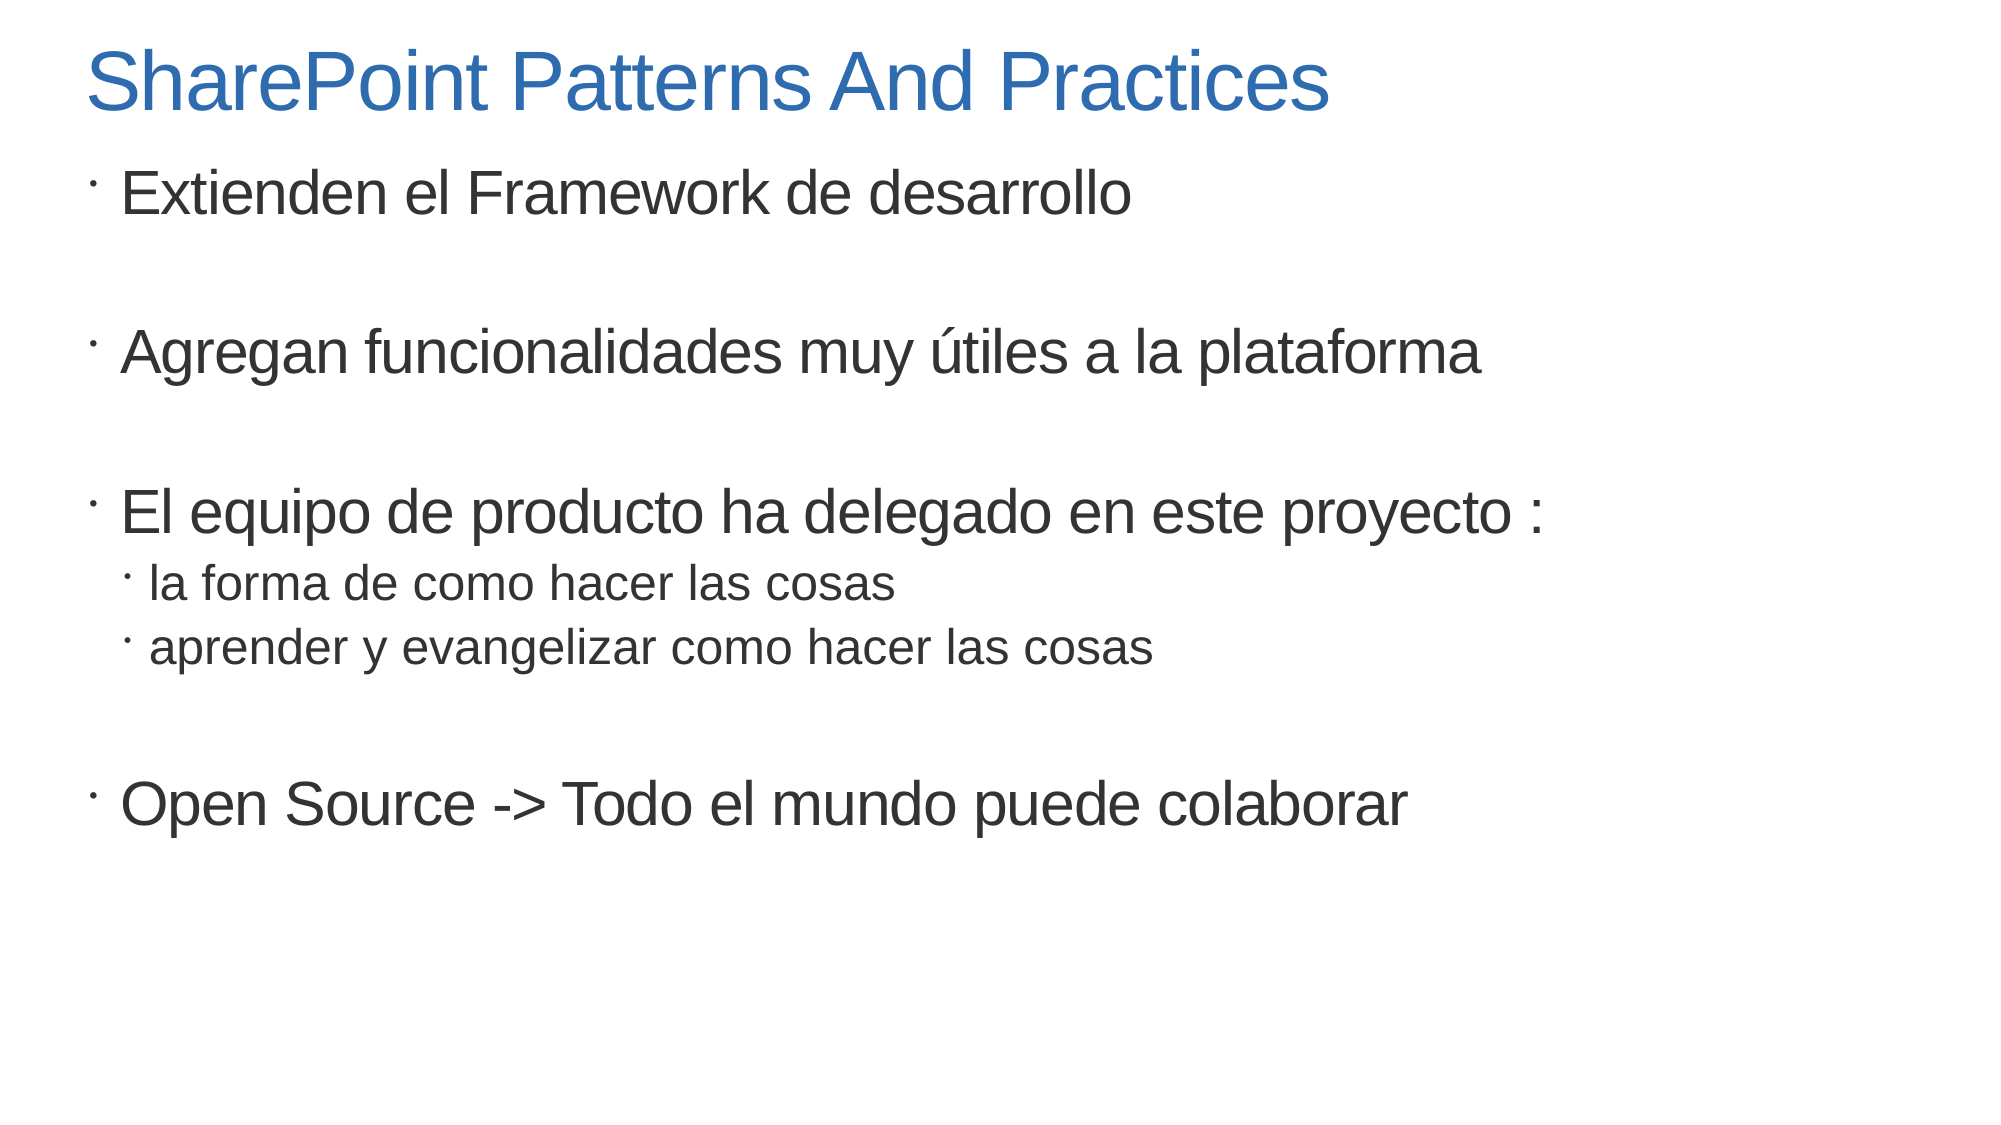

# SharePoint Patterns And Practices
Extienden el Framework de desarrollo

Agregan funcionalidades muy útiles a la plataforma

El equipo de producto ha delegado en este proyecto :
la forma de como hacer las cosas
aprender y evangelizar como hacer las cosas

Open Source -> Todo el mundo puede colaborar